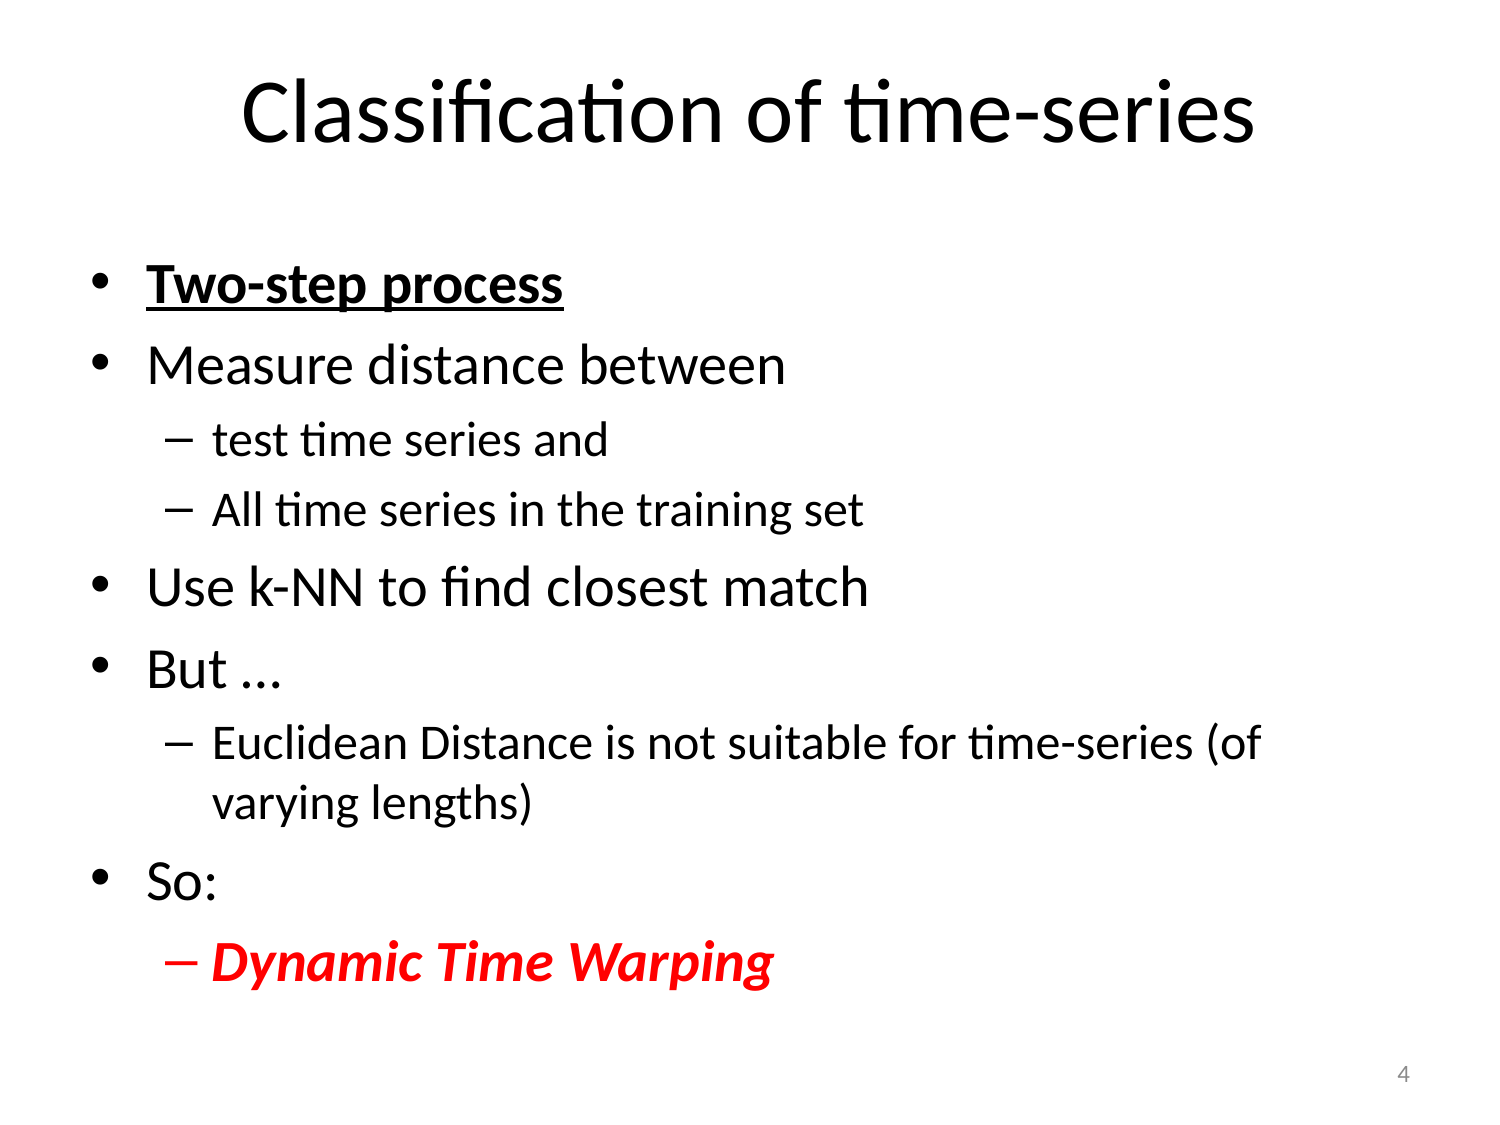

# Classification of time-series
Two-step process
Measure distance between
test time series and
All time series in the training set
Use k-NN to find closest match
But …
Euclidean Distance is not suitable for time-series (of varying lengths)
So:
Dynamic Time Warping
4